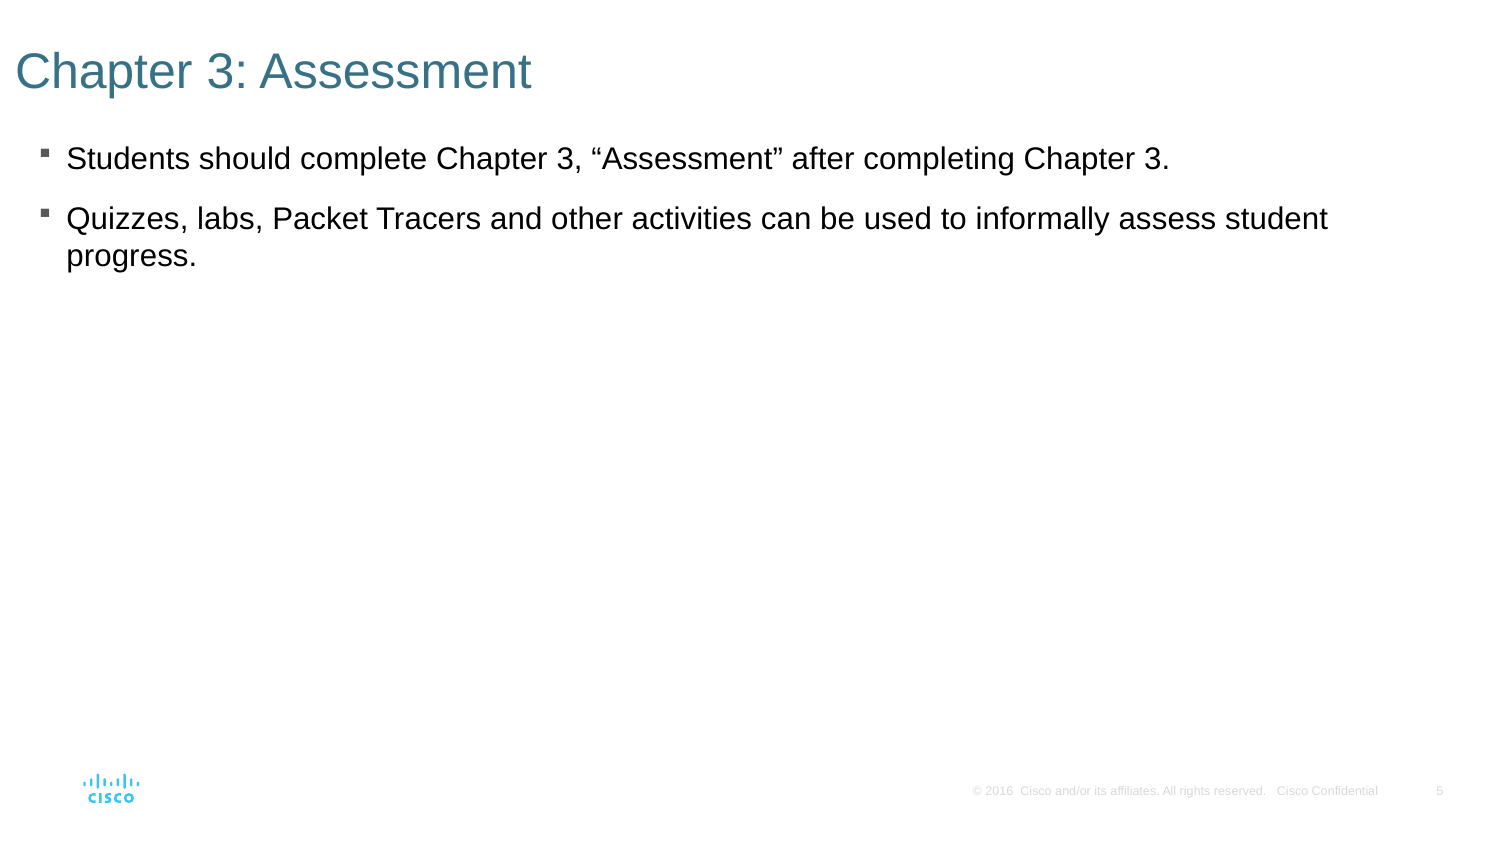

# Chapter 3: Assessment
Students should complete Chapter 3, “Assessment” after completing Chapter 3.
Quizzes, labs, Packet Tracers and other activities can be used to informally assess student progress.